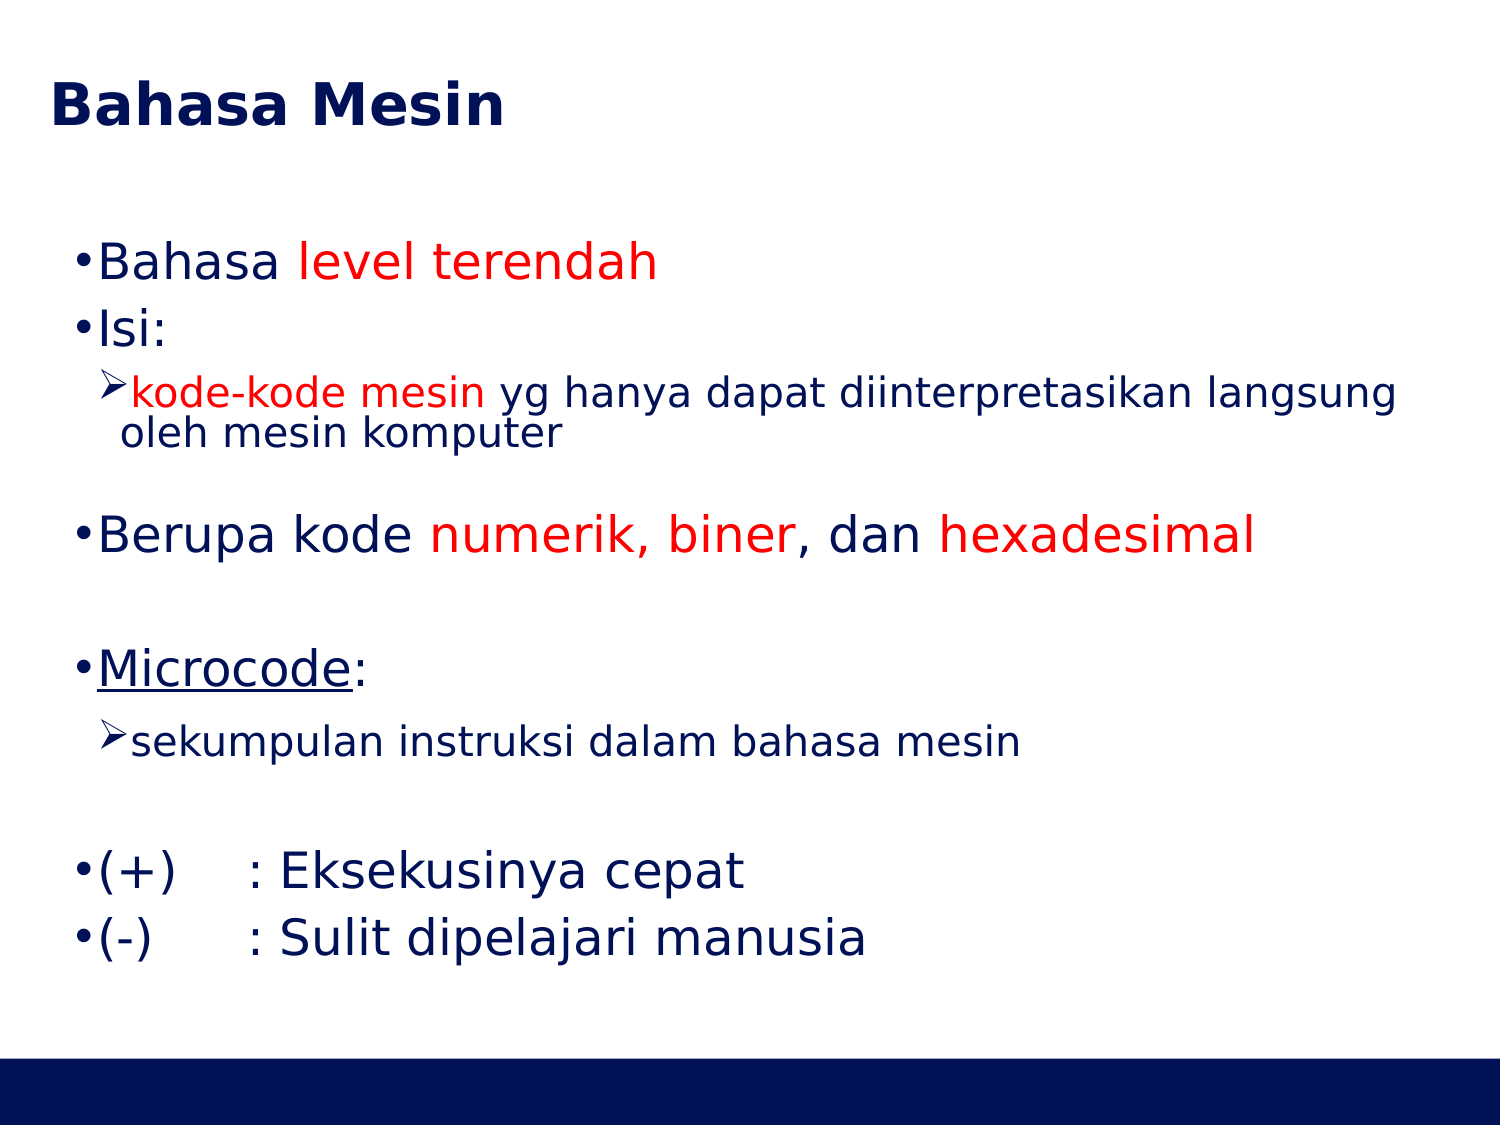

# Bahasa Mesin
Bahasa level terendah
Isi:
kode-kode mesin yg hanya dapat diinterpretasikan langsung oleh mesin komputer

Berupa kode numerik, biner, dan hexadesimal

Microcode:
sekumpulan instruksi dalam bahasa mesin

(+)	: Eksekusinya cepat
(-)	: Sulit dipelajari manusia